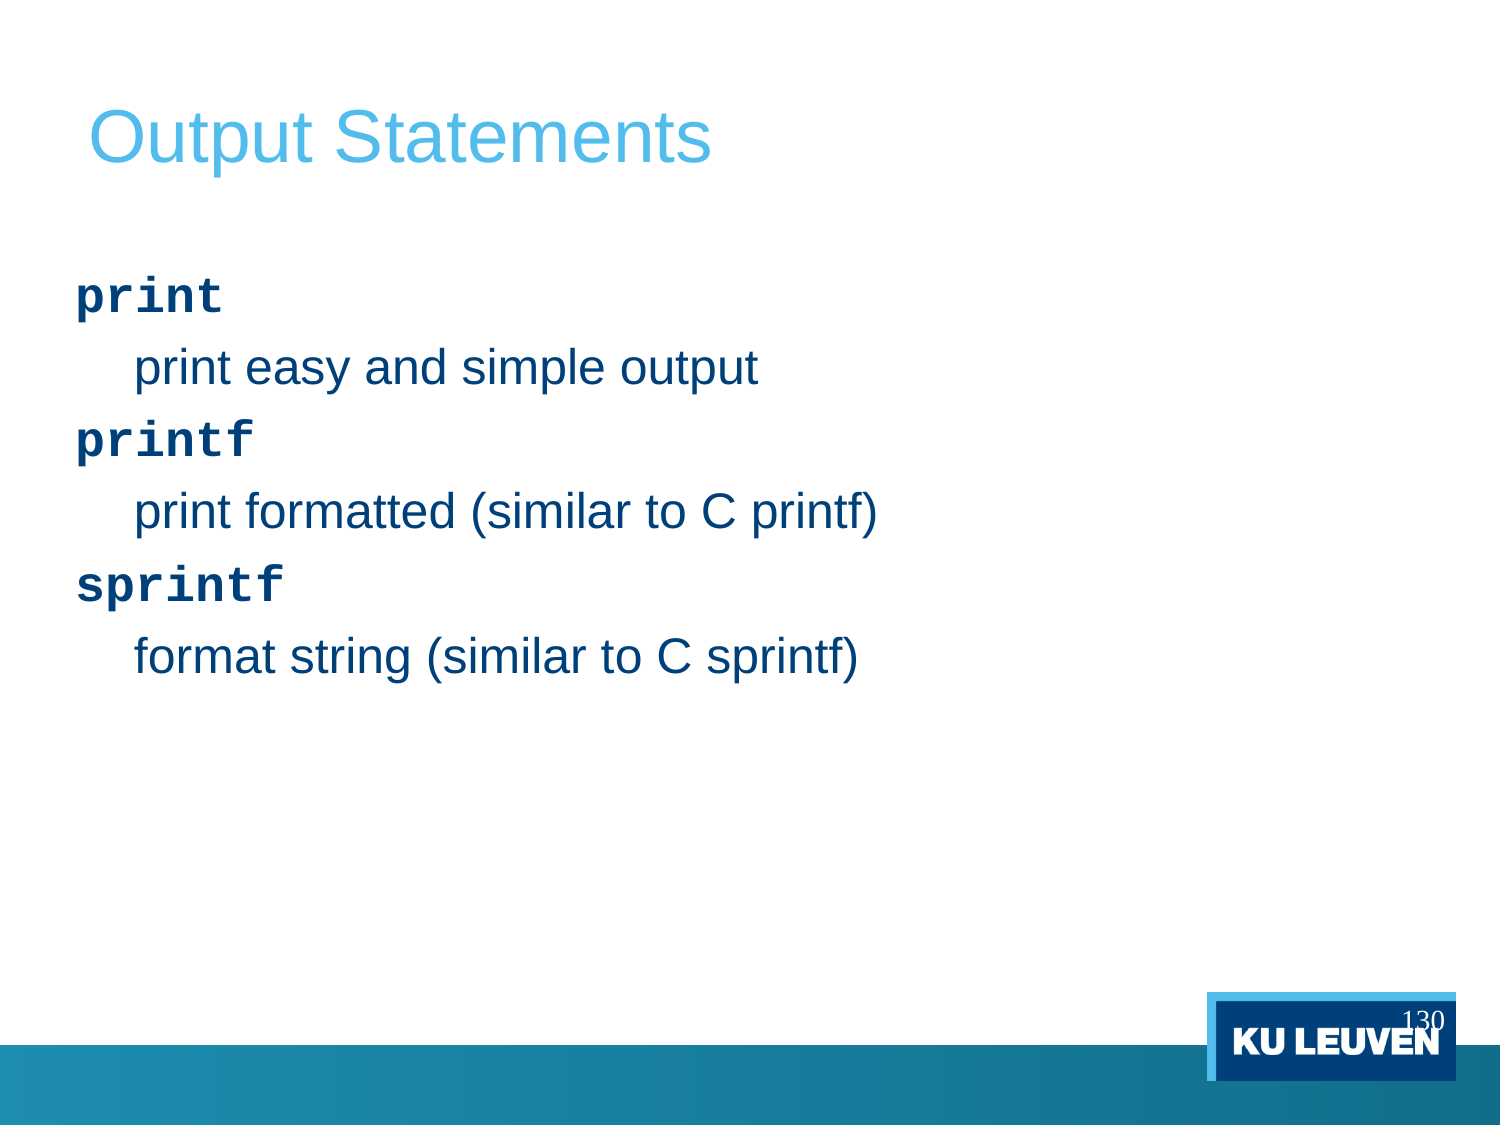

# Output Statements
print
	print easy and simple output
printf
	print formatted (similar to C printf)
sprintf
	format string (similar to C sprintf)
130